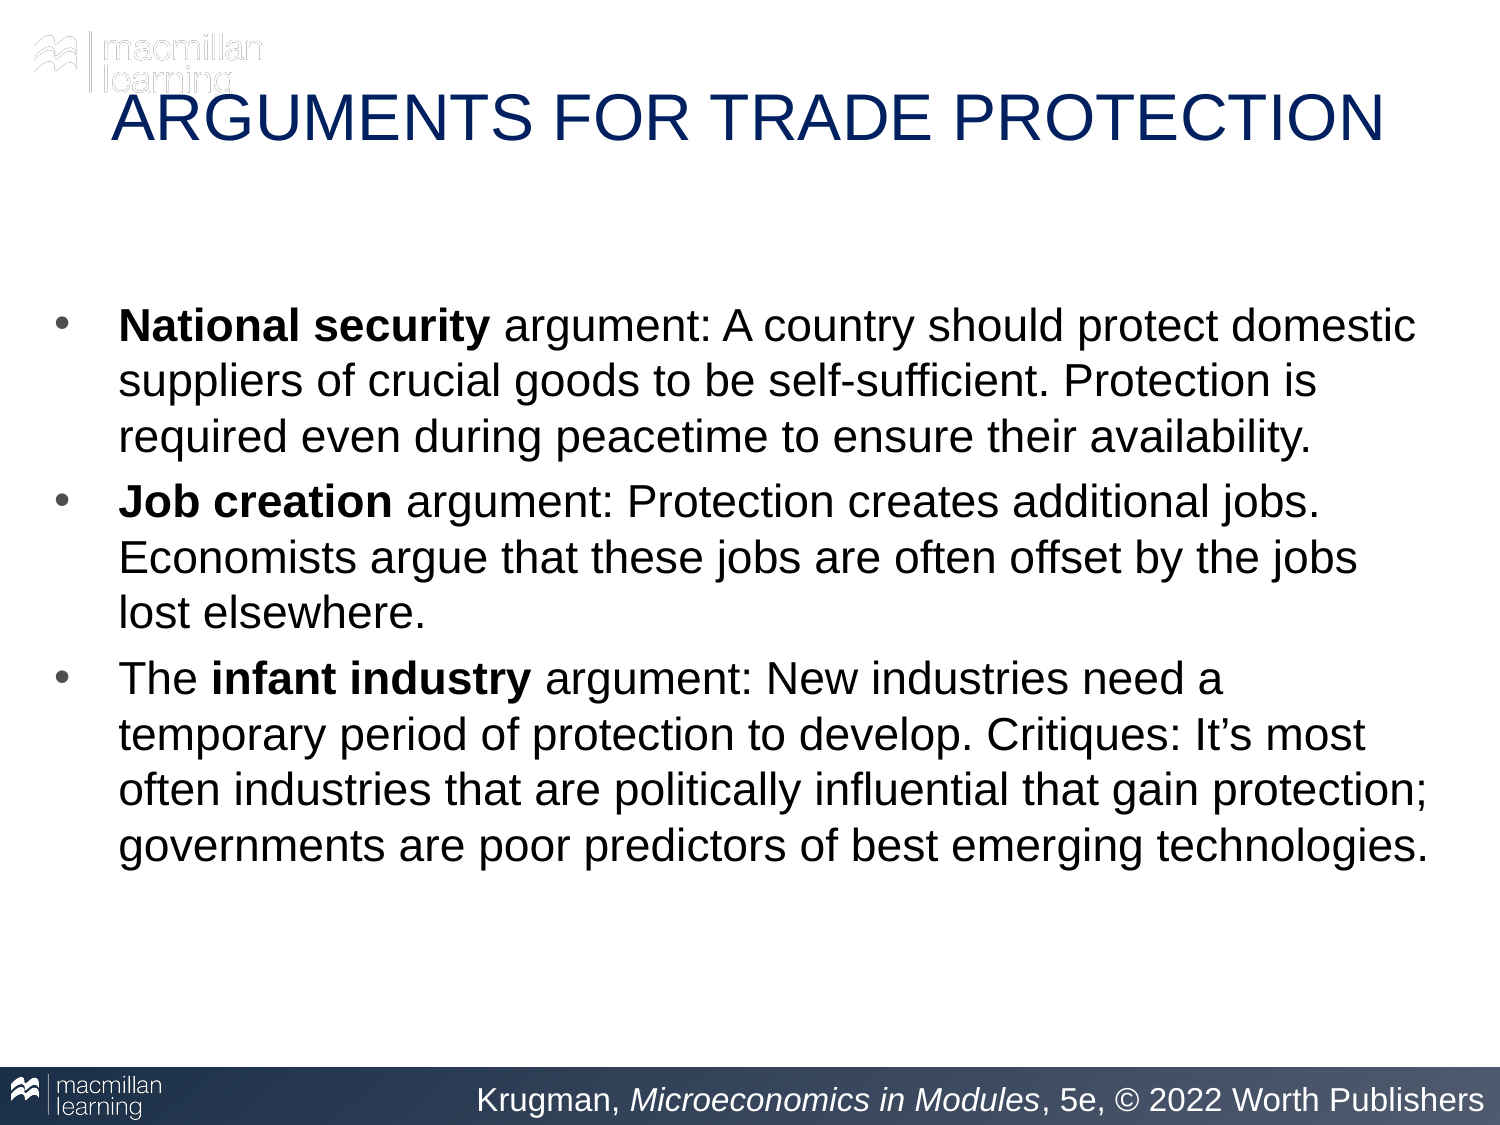

# ARGUMENTS FOR TRADE PROTECTION
National security argument: A country should protect domestic suppliers of crucial goods to be self-sufficient. Protection is required even during peacetime to ensure their availability.
Job creation argument: Protection creates additional jobs. Economists argue that these jobs are often offset by the jobs lost elsewhere.
The infant industry argument: New industries need a temporary period of protection to develop. Critiques: It’s most often industries that are politically influential that gain protection; governments are poor predictors of best emerging technologies.